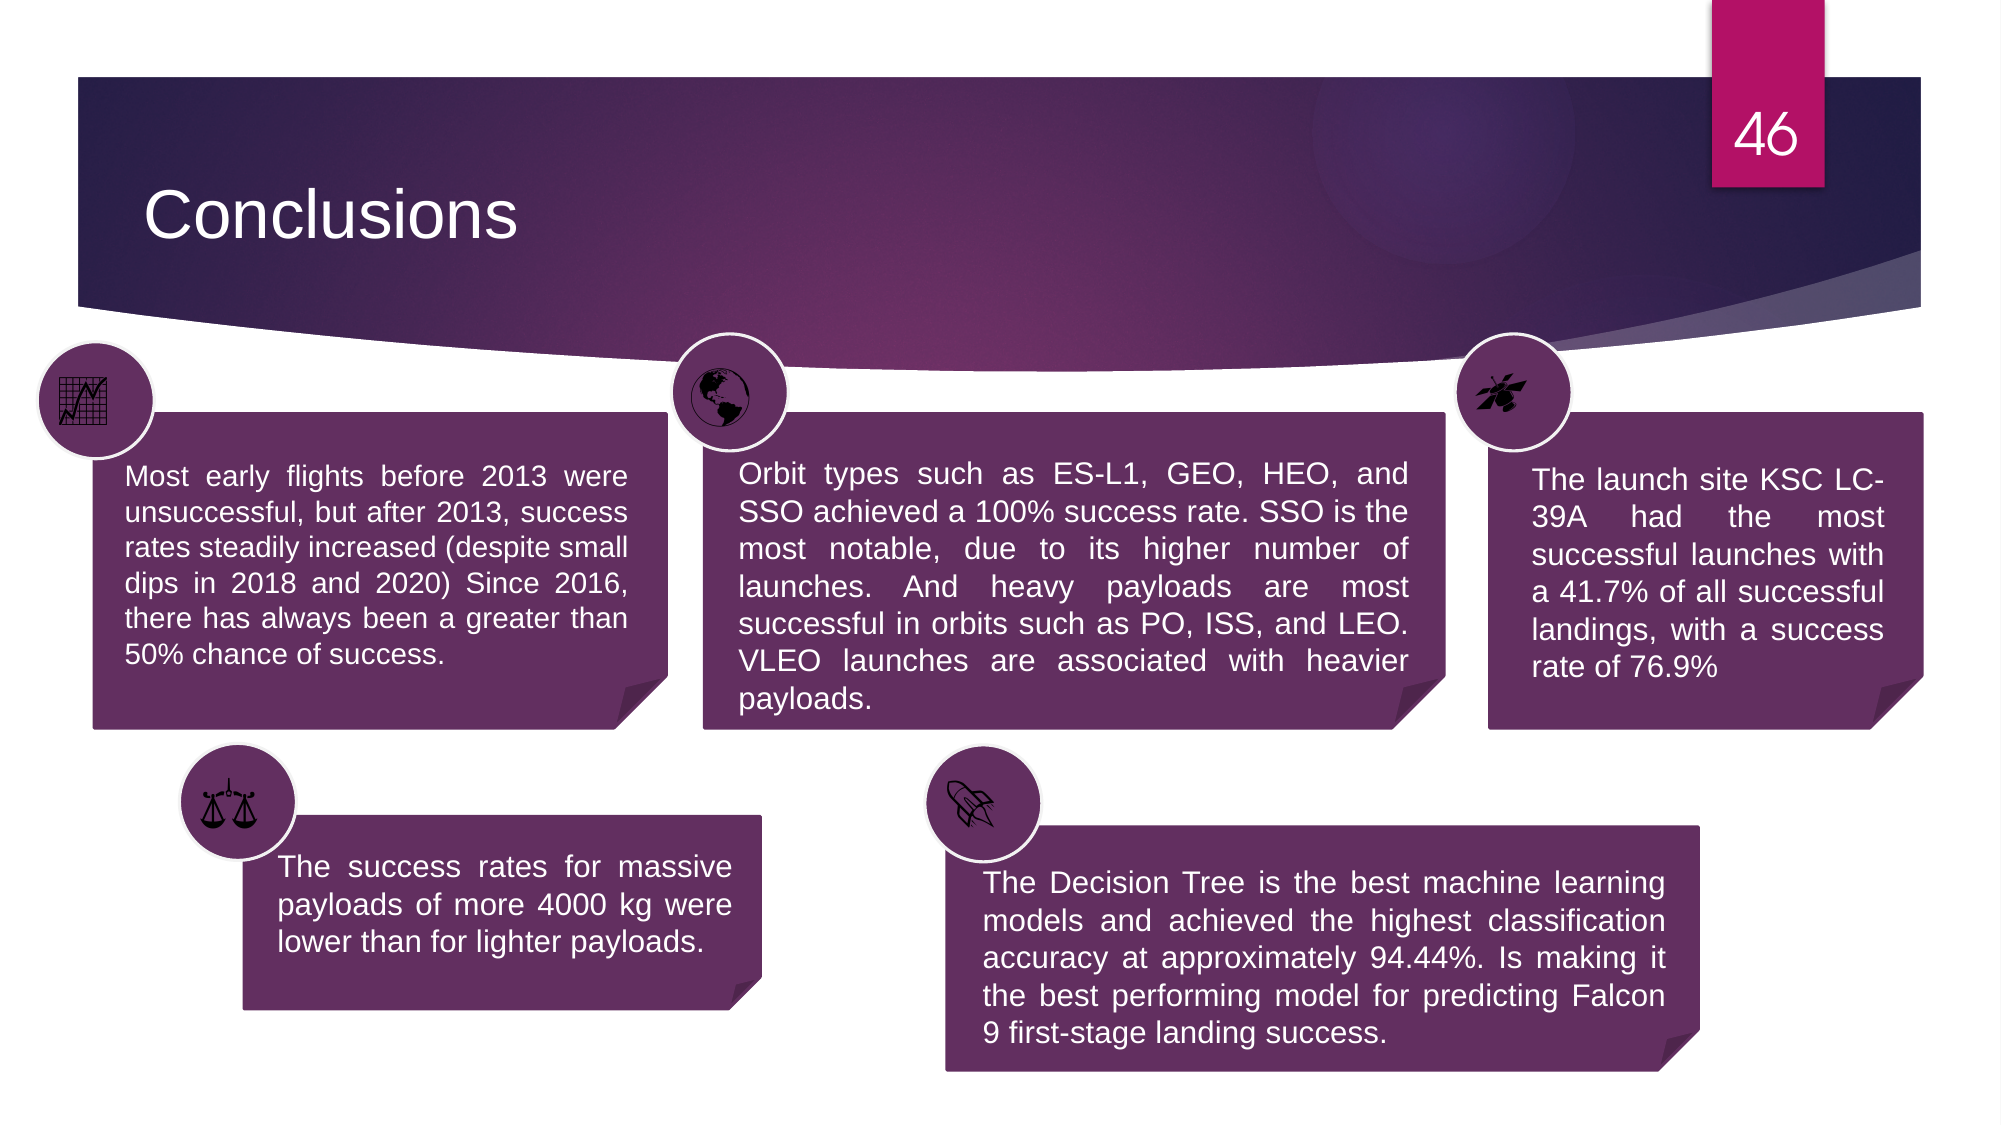

46
Conclusions

🌎
🛰️
📈

Orbit types such as ES-L1, GEO, HEO, and SSO achieved a 100% success rate. SSO is the most notable, due to its higher number of launches. And heavy payloads are most successful in orbits such as PO, ISS, and LEO. VLEO launches are associated with heavier payloads.
Most early flights before 2013 were unsuccessful, but after 2013, success rates steadily increased (despite small dips in 2018 and 2020) Since 2016, there has always been a greater than 50% chance of success.
The launch site KSC LC-39A had the most successful launches with a 41.7% of all successful landings, with a success rate of 76.9%

⚖️
🚀

The success rates for massive payloads of more 4000 kg were lower than for lighter payloads.
The Decision Tree is the best machine learning models and achieved the highest classification accuracy at approximately 94.44%. Is making it the best performing model for predicting Falcon 9 first-stage landing success.